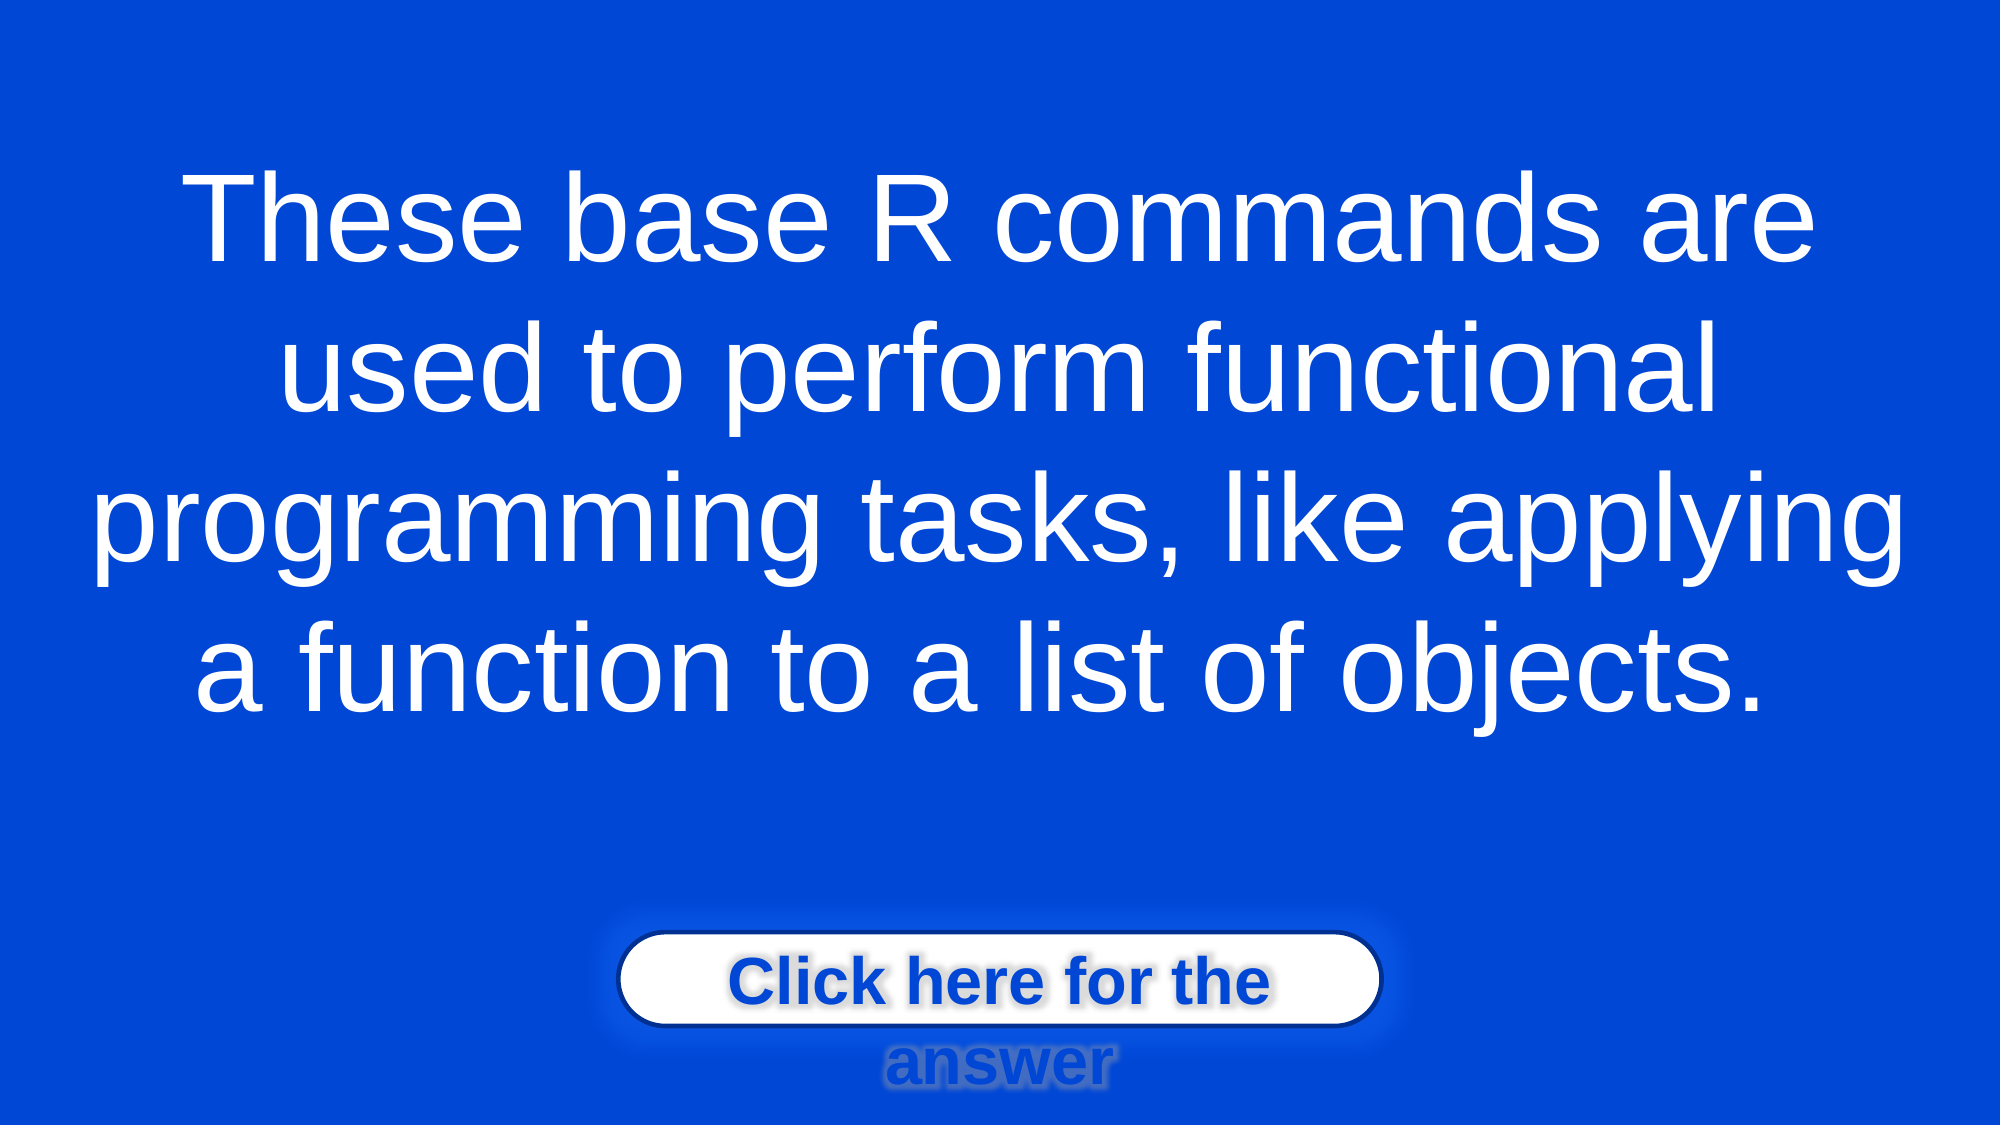

These base R commands are used to perform functional programming tasks, like applying a function to a list of objects.
Click here for the answer